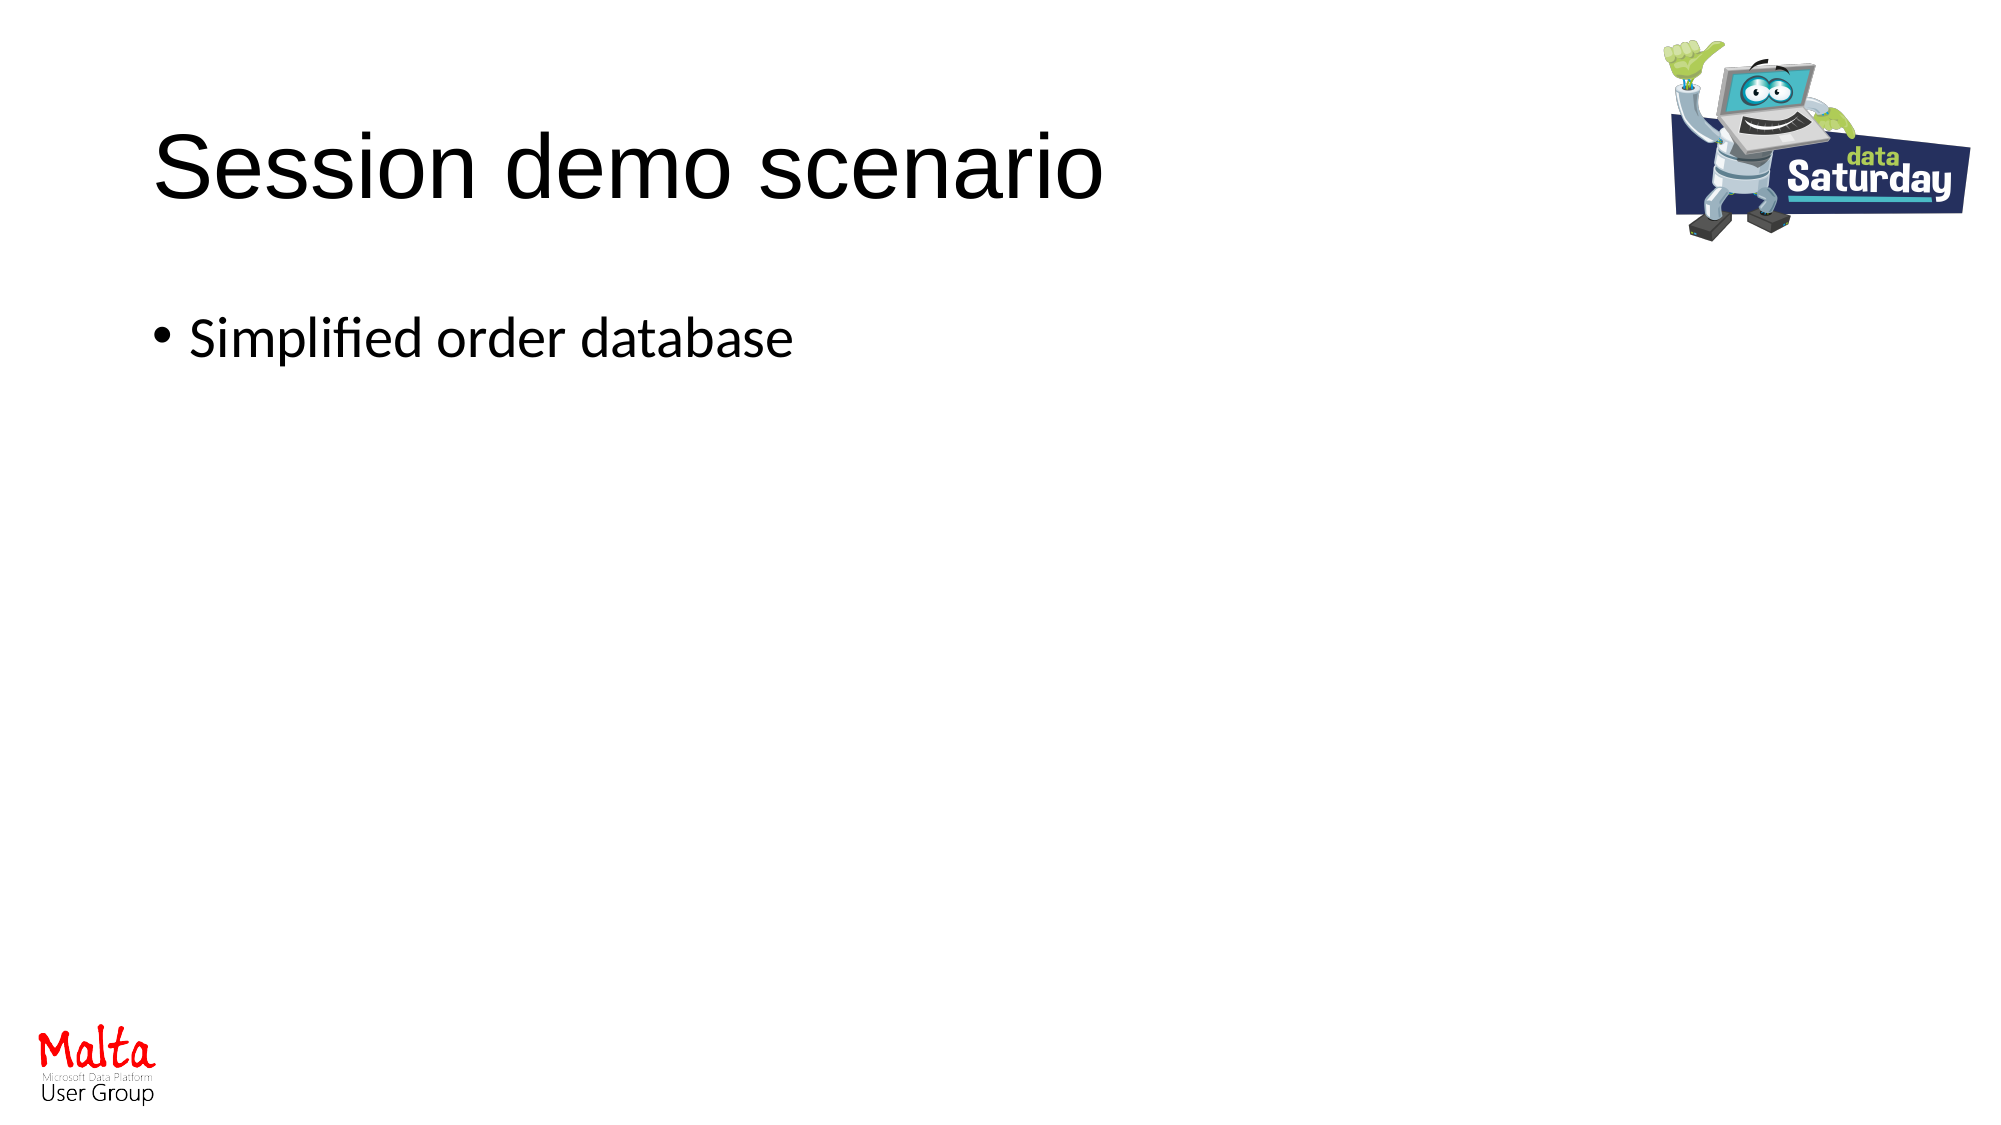

# Session demo scenario
Simplified order database